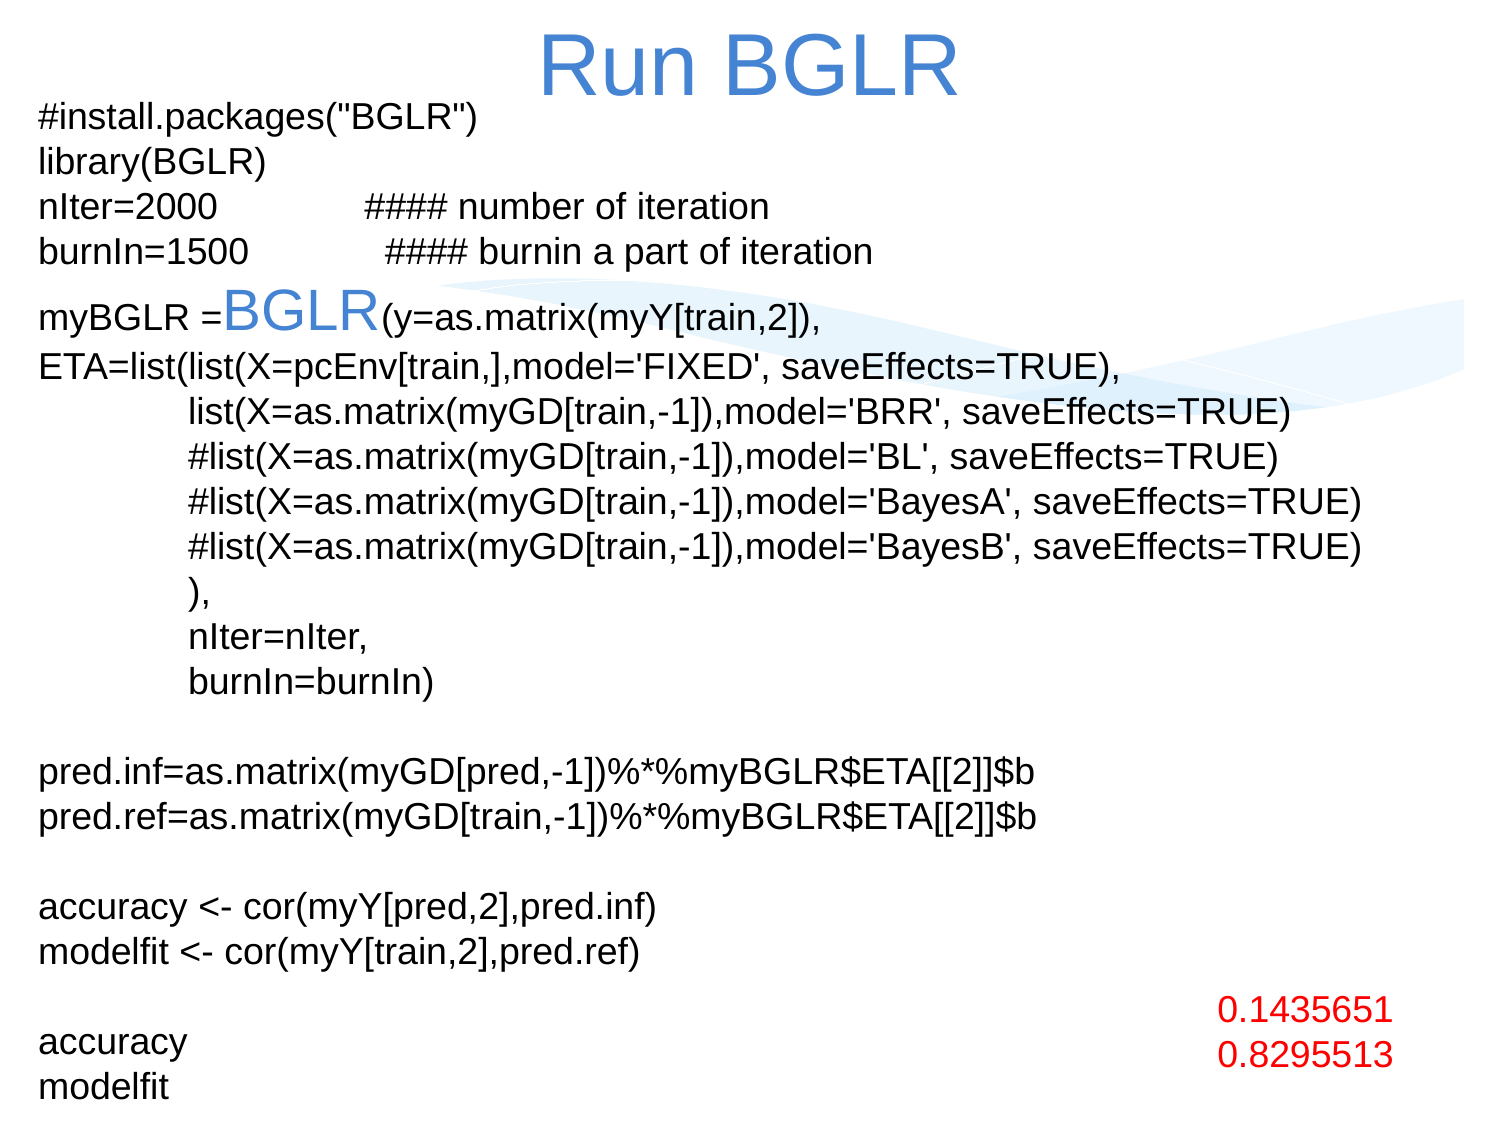

# Run BGLR
#install.packages("BGLR")
library(BGLR)
nIter=2000              #### number of iteration
burnIn=1500             #### burnin a part of iteration
myBGLR =BGLR(y=as.matrix(myY[train,2]),
ETA=list(list(X=pcEnv[train,],model='FIXED', saveEffects=TRUE),
	list(X=as.matrix(myGD[train,-1]),model='BRR', saveEffects=TRUE)
	#list(X=as.matrix(myGD[train,-1]),model='BL', saveEffects=TRUE)
	#list(X=as.matrix(myGD[train,-1]),model='BayesA', saveEffects=TRUE)
	#list(X=as.matrix(myGD[train,-1]),model='BayesB', saveEffects=TRUE)
	),
	nIter=nIter,
	burnIn=burnIn)

pred.inf=as.matrix(myGD[pred,-1])%*%myBGLR$ETA[[2]]$b
pred.ref=as.matrix(myGD[train,-1])%*%myBGLR$ETA[[2]]$b

accuracy <- cor(myY[pred,2],pred.inf)
modelfit <- cor(myY[train,2],pred.ref)

accuracy
modelfit
0.1435651
0.8295513